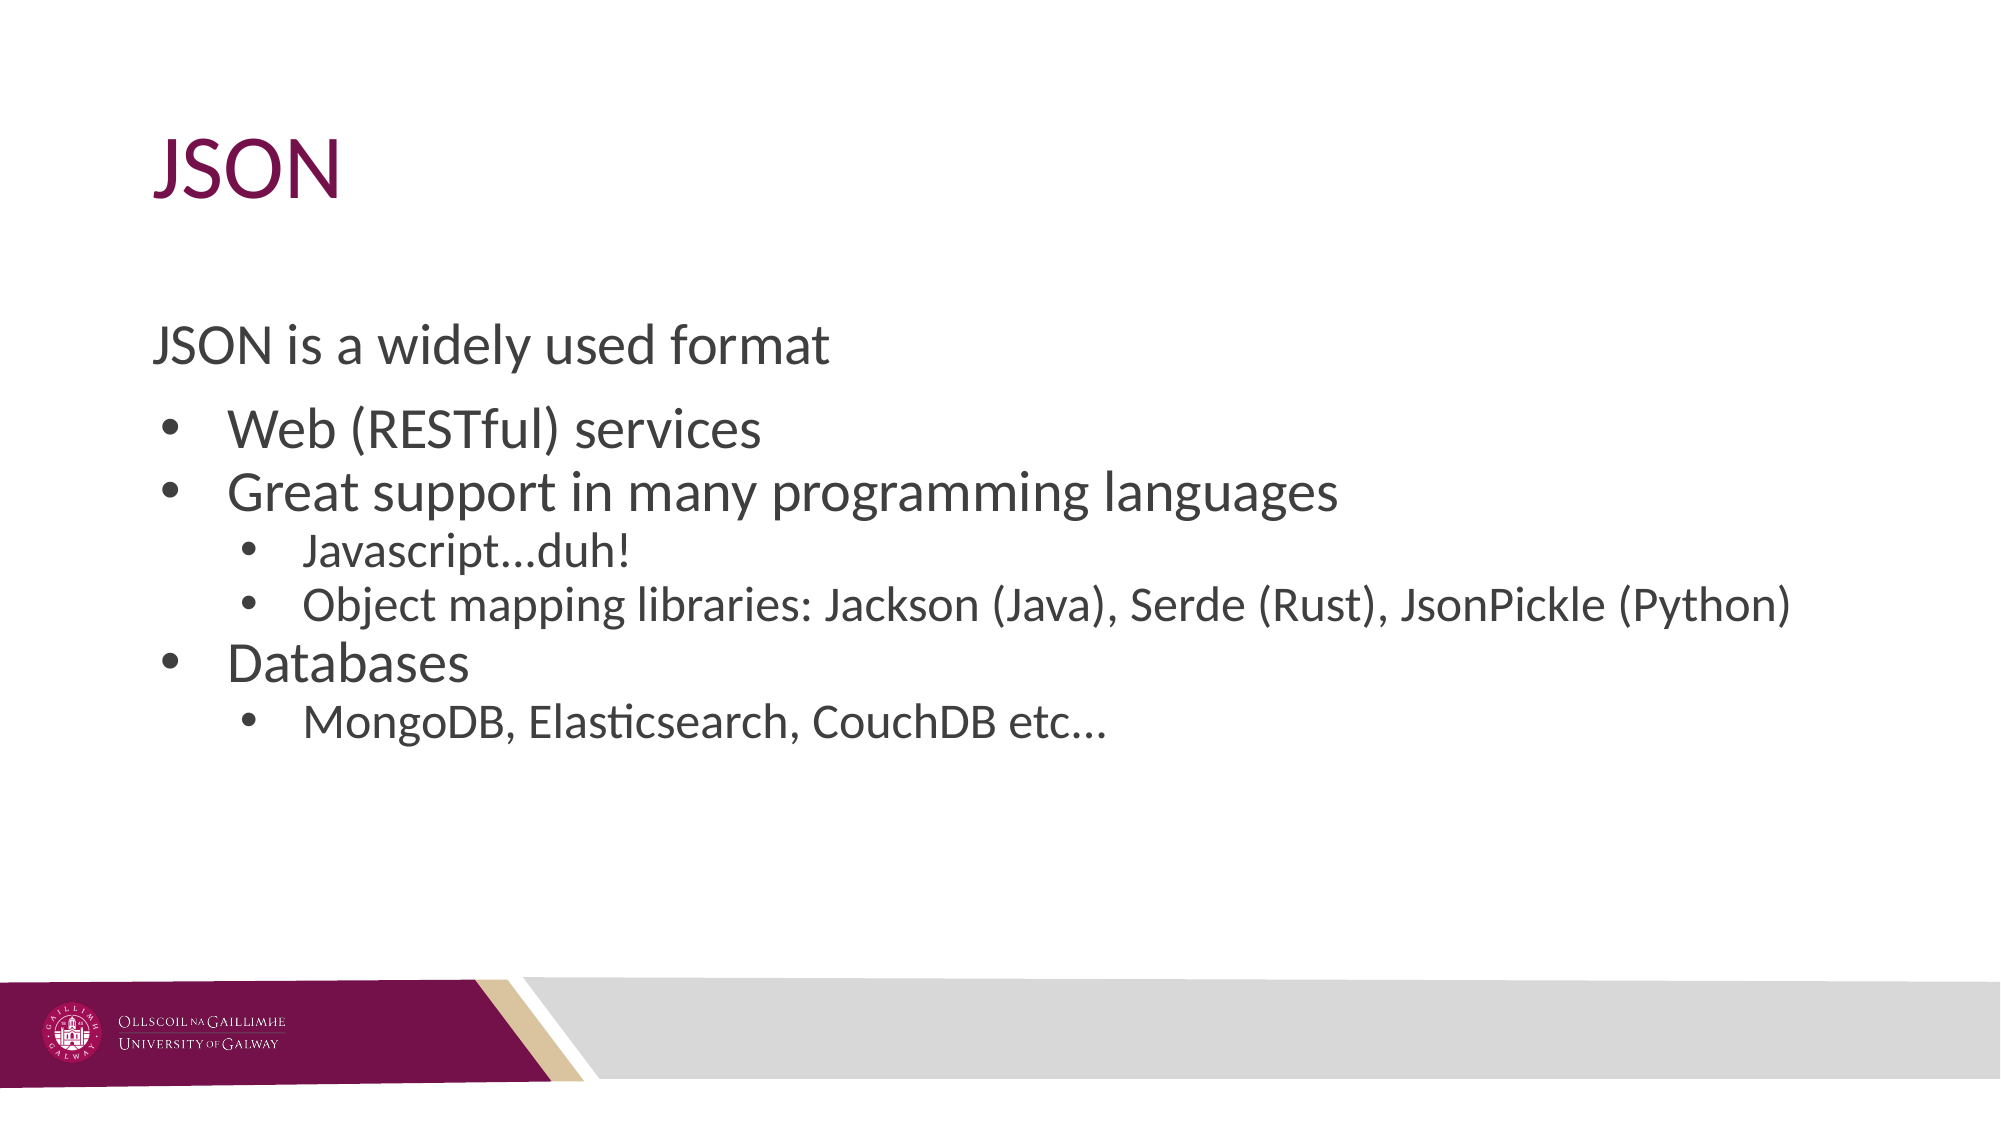

# JSON
JSON is a widely used format
Web (RESTful) services
Great support in many programming languages
Javascript...duh!
Object mapping libraries: Jackson (Java), Serde (Rust), JsonPickle (Python)
Databases
MongoDB, Elasticsearch, CouchDB etc...